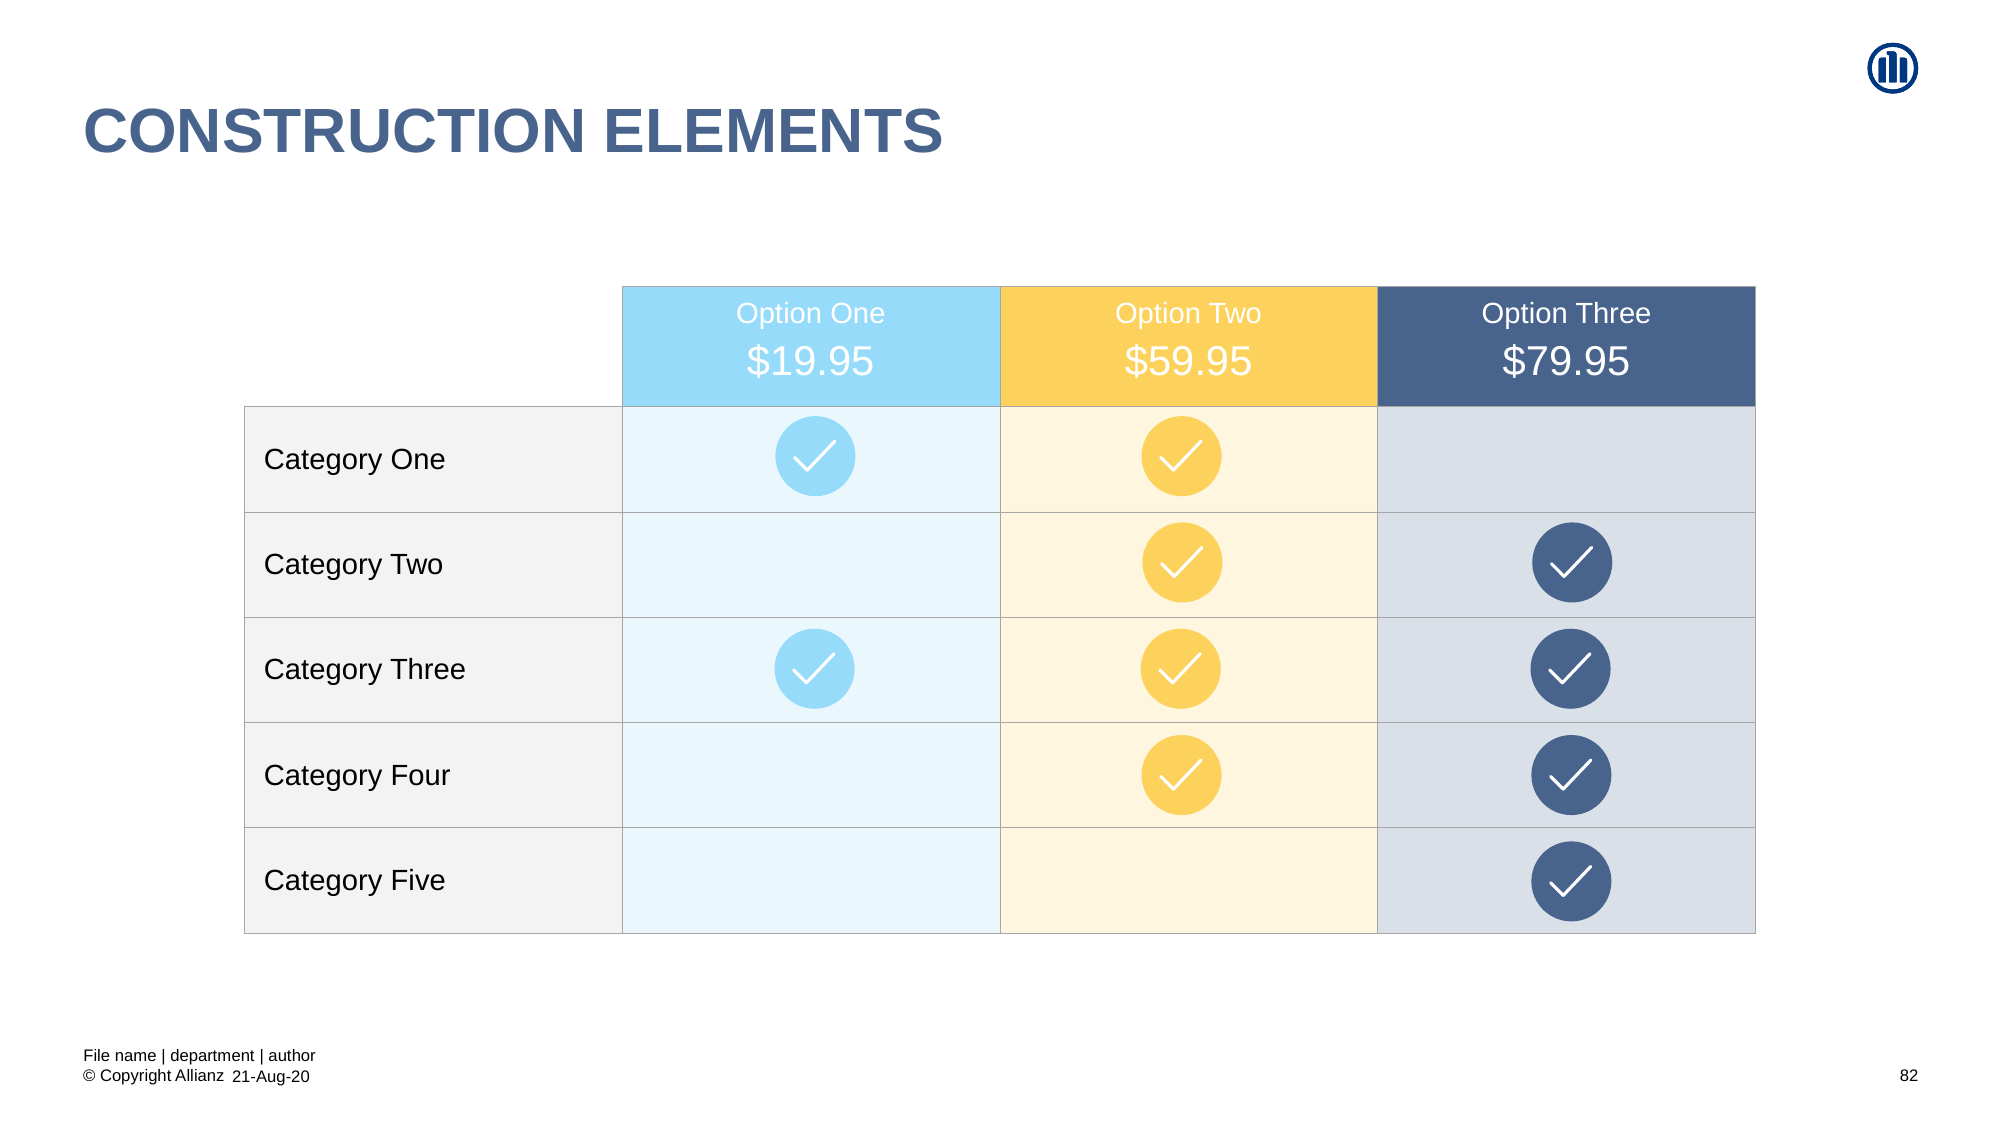

# Construction elements
|  | Option One $19.95 | Option Two $59.95 | Option Three $79.95 |
| --- | --- | --- | --- |
| Category One |  |  |  |
| Category Two |  |  |  |
| Category Three |  |  |  |
| Category Four |  |  |  |
| Category Five |  |  |  |

File name | department | author
82
21-Aug-20